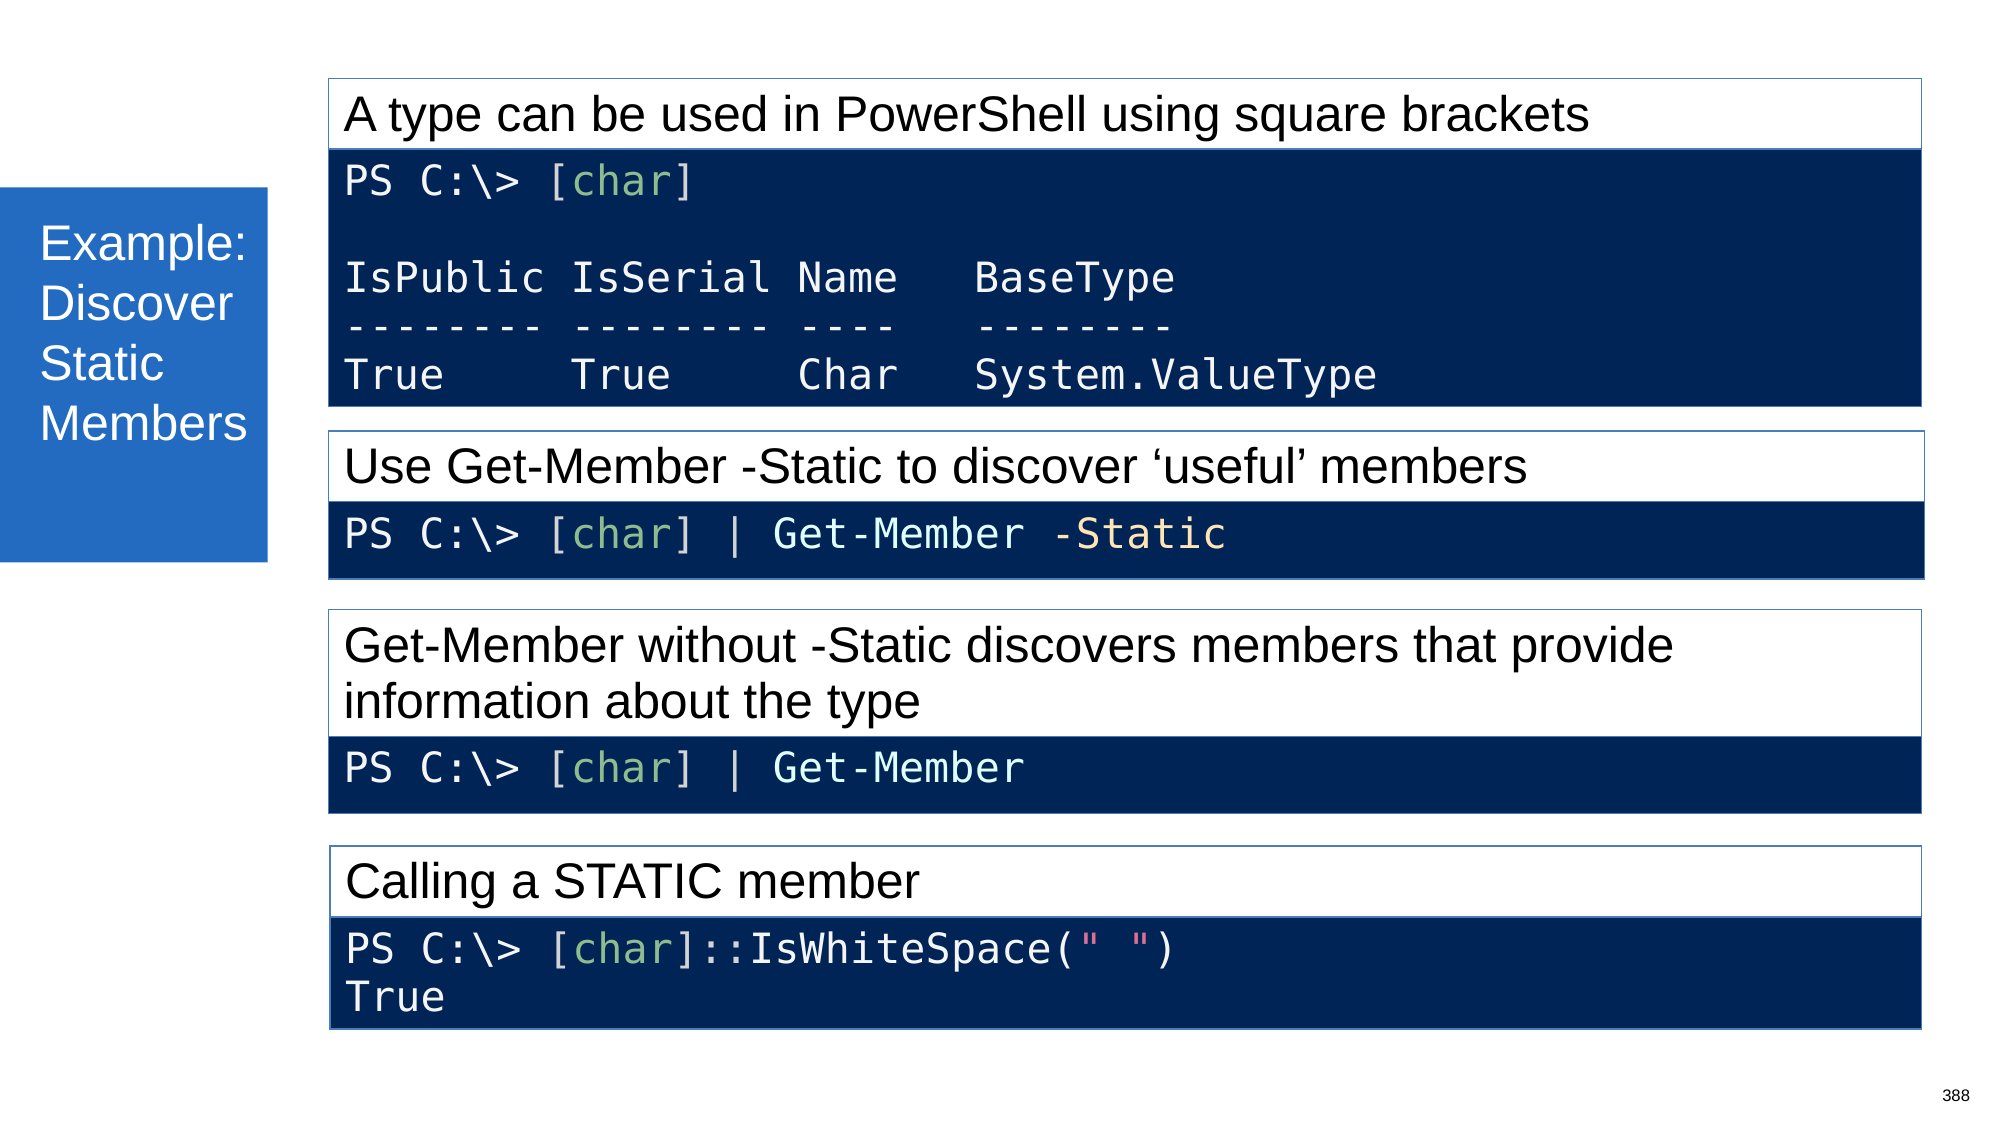

| A type can be used in PowerShell using square brackets |
| --- |
| PS C:\> [char] IsPublic IsSerial Name BaseType -------- -------- ---- -------- True True Char System.ValueType |
Example:
Discover Static Members
| Use Get-Member -Static to discover ‘useful’ members |
| --- |
| PS C:\> [char] | Get-Member -Static |
| Get-Member without -Static discovers members that provide information about the type |
| --- |
| PS C:\> [char] | Get-Member |
| Calling a STATIC member |
| --- |
| PS C:\> [char]::IsWhiteSpace(" ") True |
388